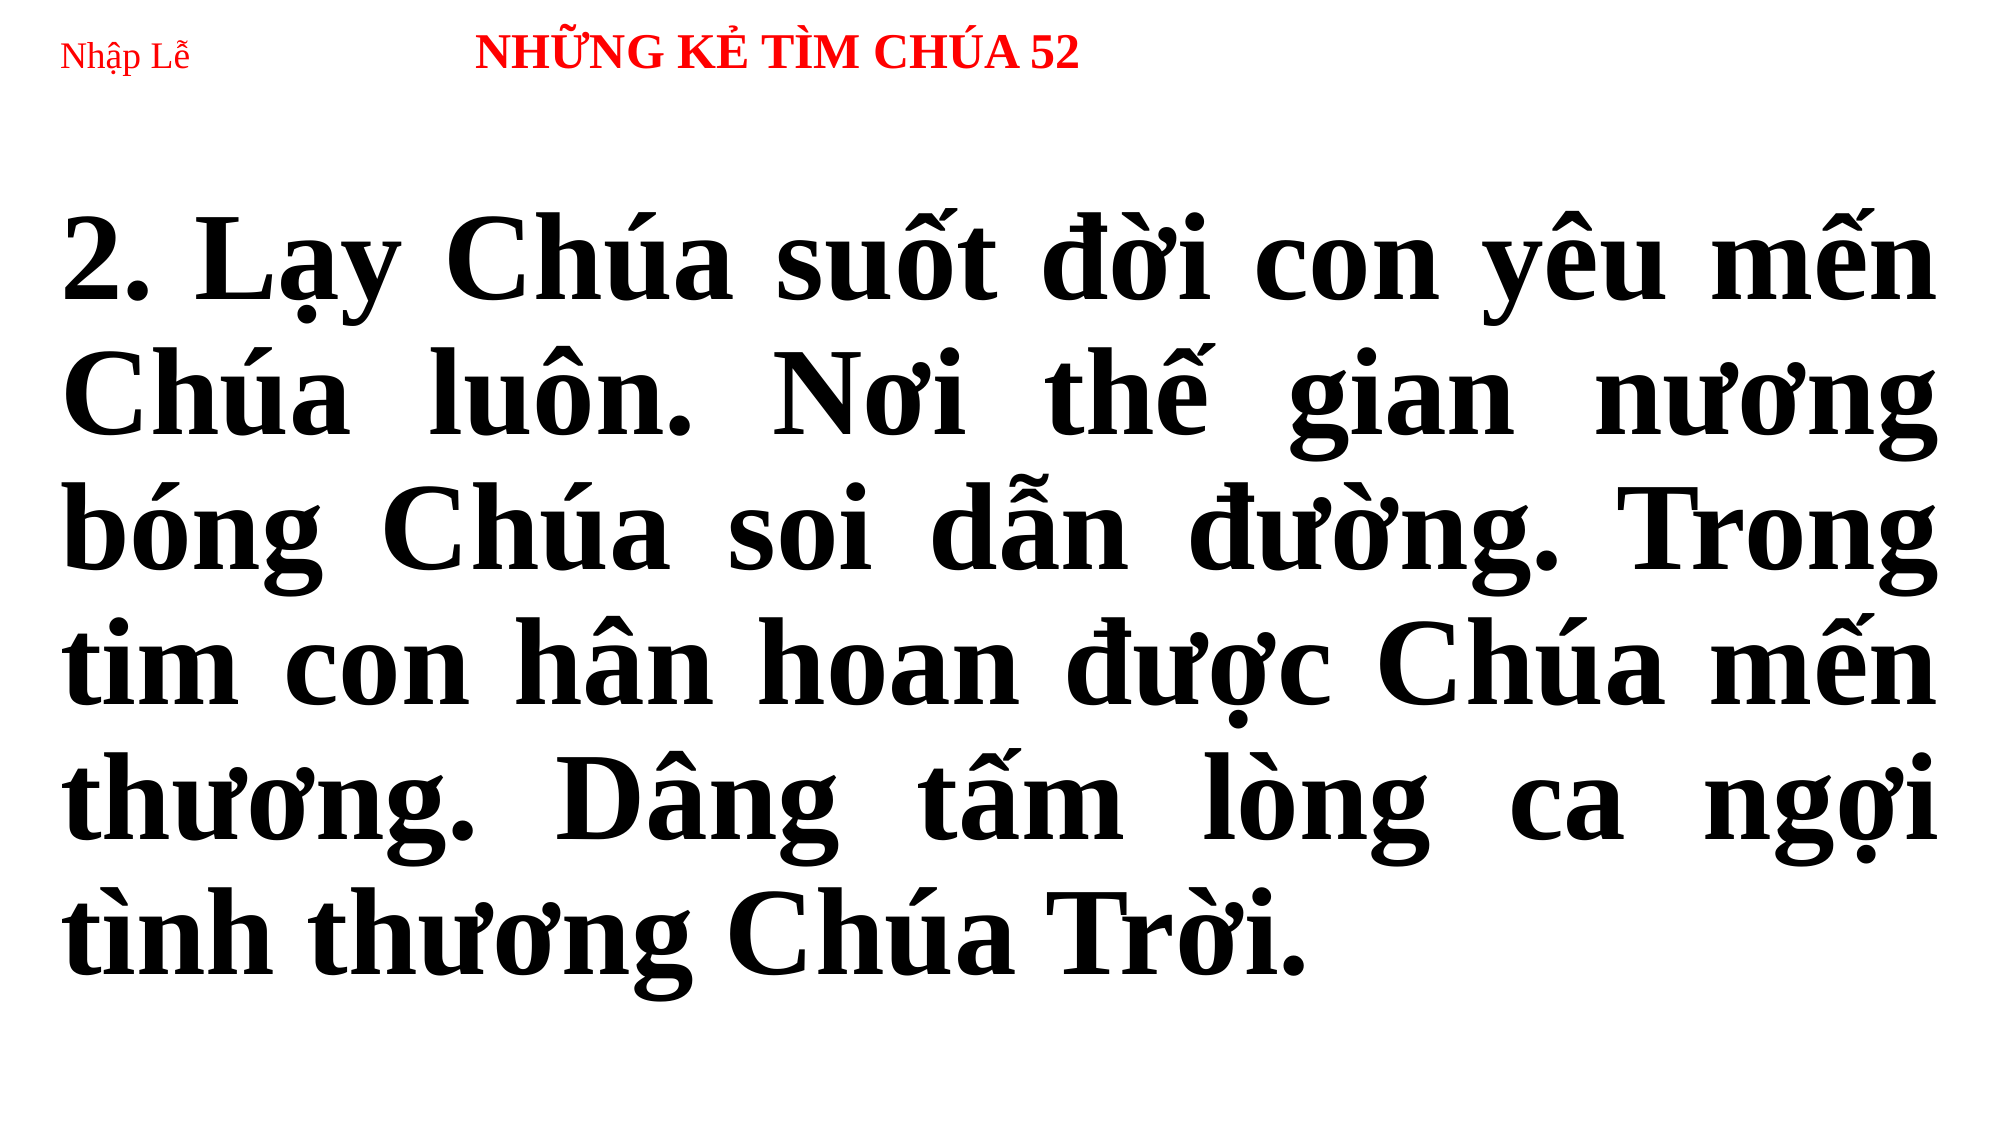

# Nhập Lễ                              NHỮNG KẺ TÌM CHÚA 52
2. Lạy Chúa suốt đời con yêu mến Chúa luôn. Nơi thế gian nương bóng Chúa soi dẫn đường. Trong tim con hân hoan được Chúa mến thương. Dâng tấm lòng ca ngợi tình thương Chúa Trời.